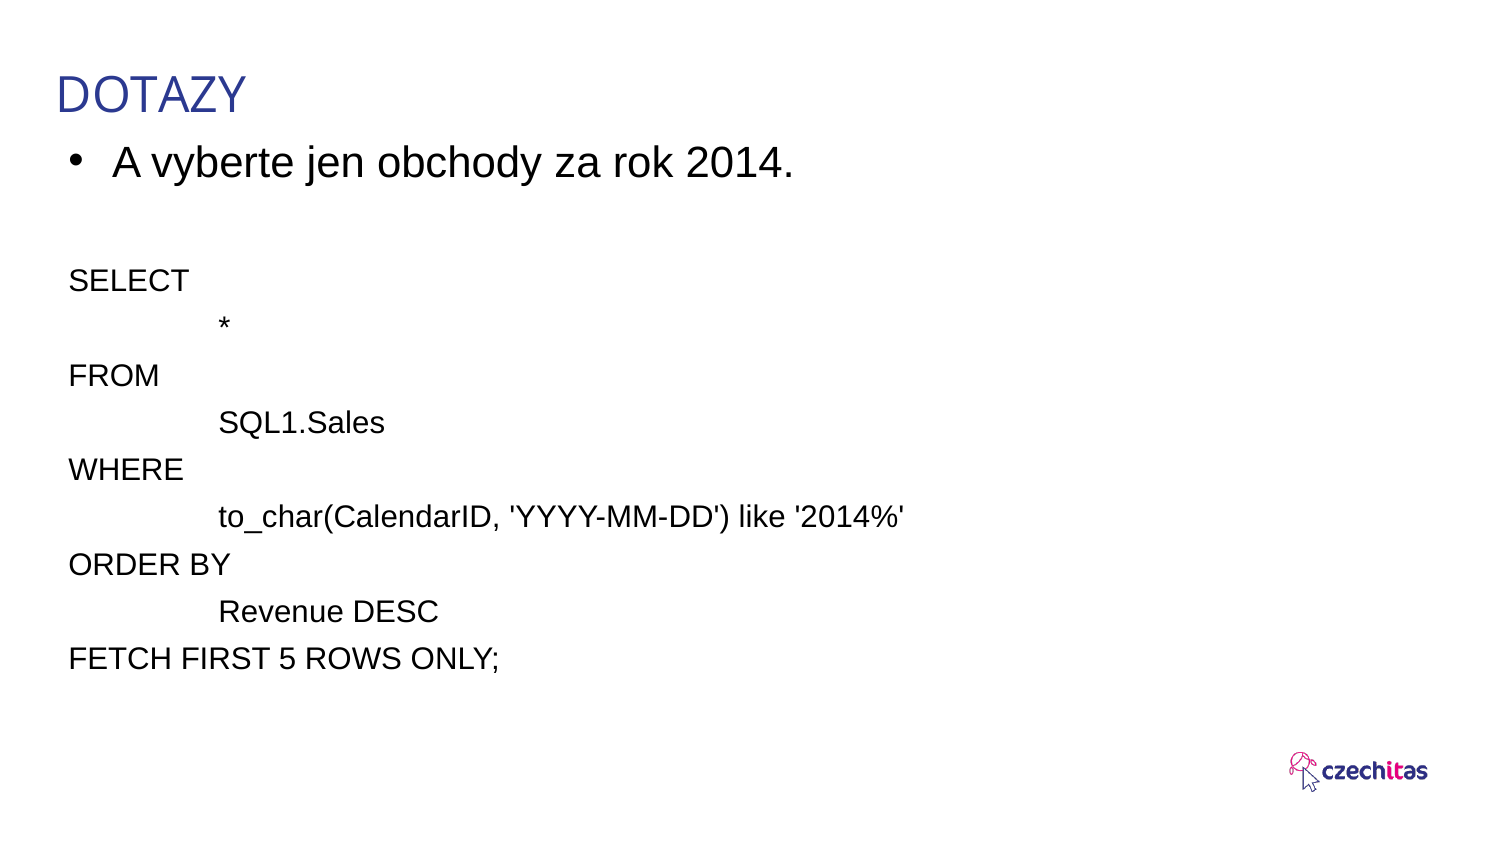

# DOTAZY
A vyberte jen obchody za rok 2014.

SELECT
	*
FROM
	SQL1.Sales
WHERE
	to_char(CalendarID, 'YYYY-MM-DD') like '2014%'
ORDER BY
	Revenue DESC
FETCH FIRST 5 ROWS ONLY;